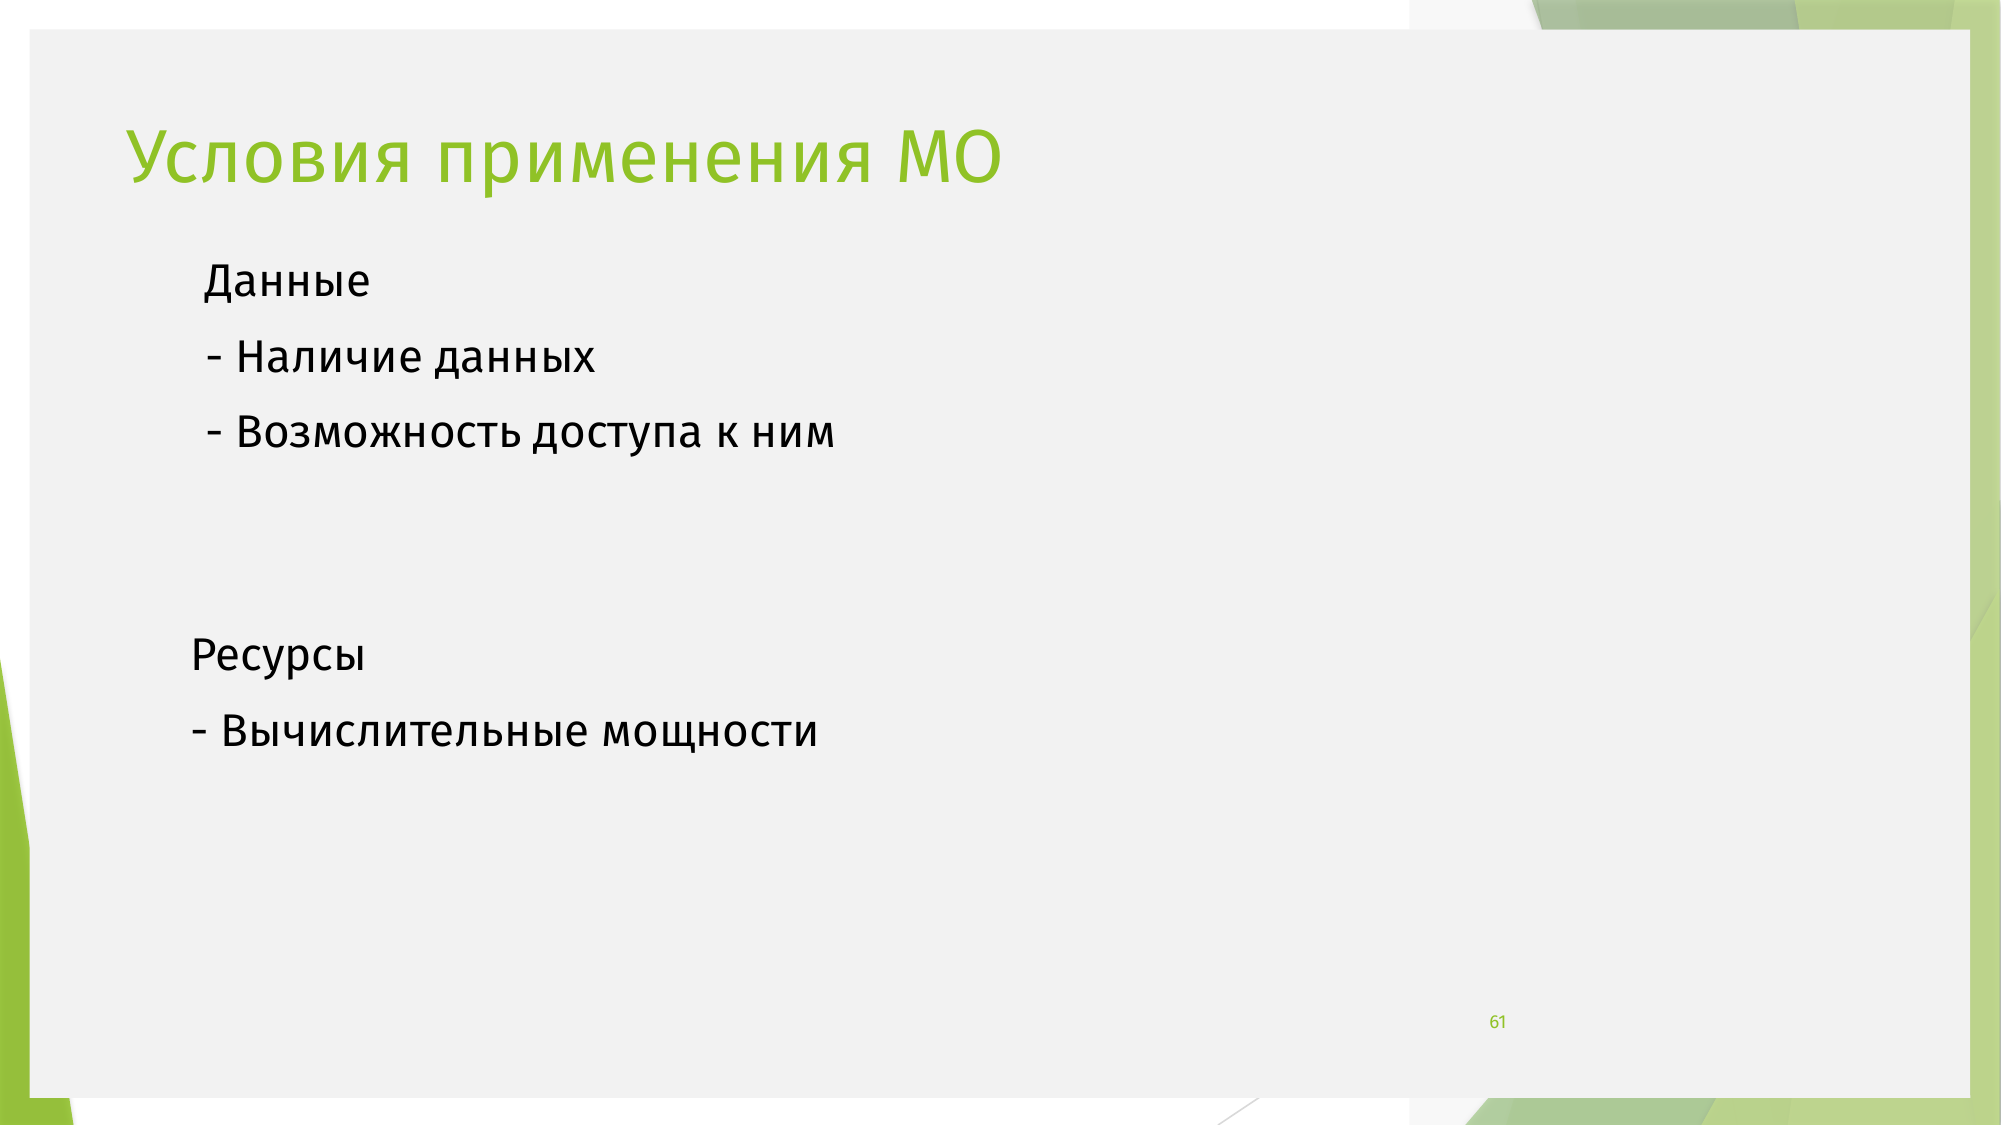

# Условия применения МО
Данные
- Наличие данных
- Возможность доступа к ним
Ресурсы
- Вычислительные мощности
61